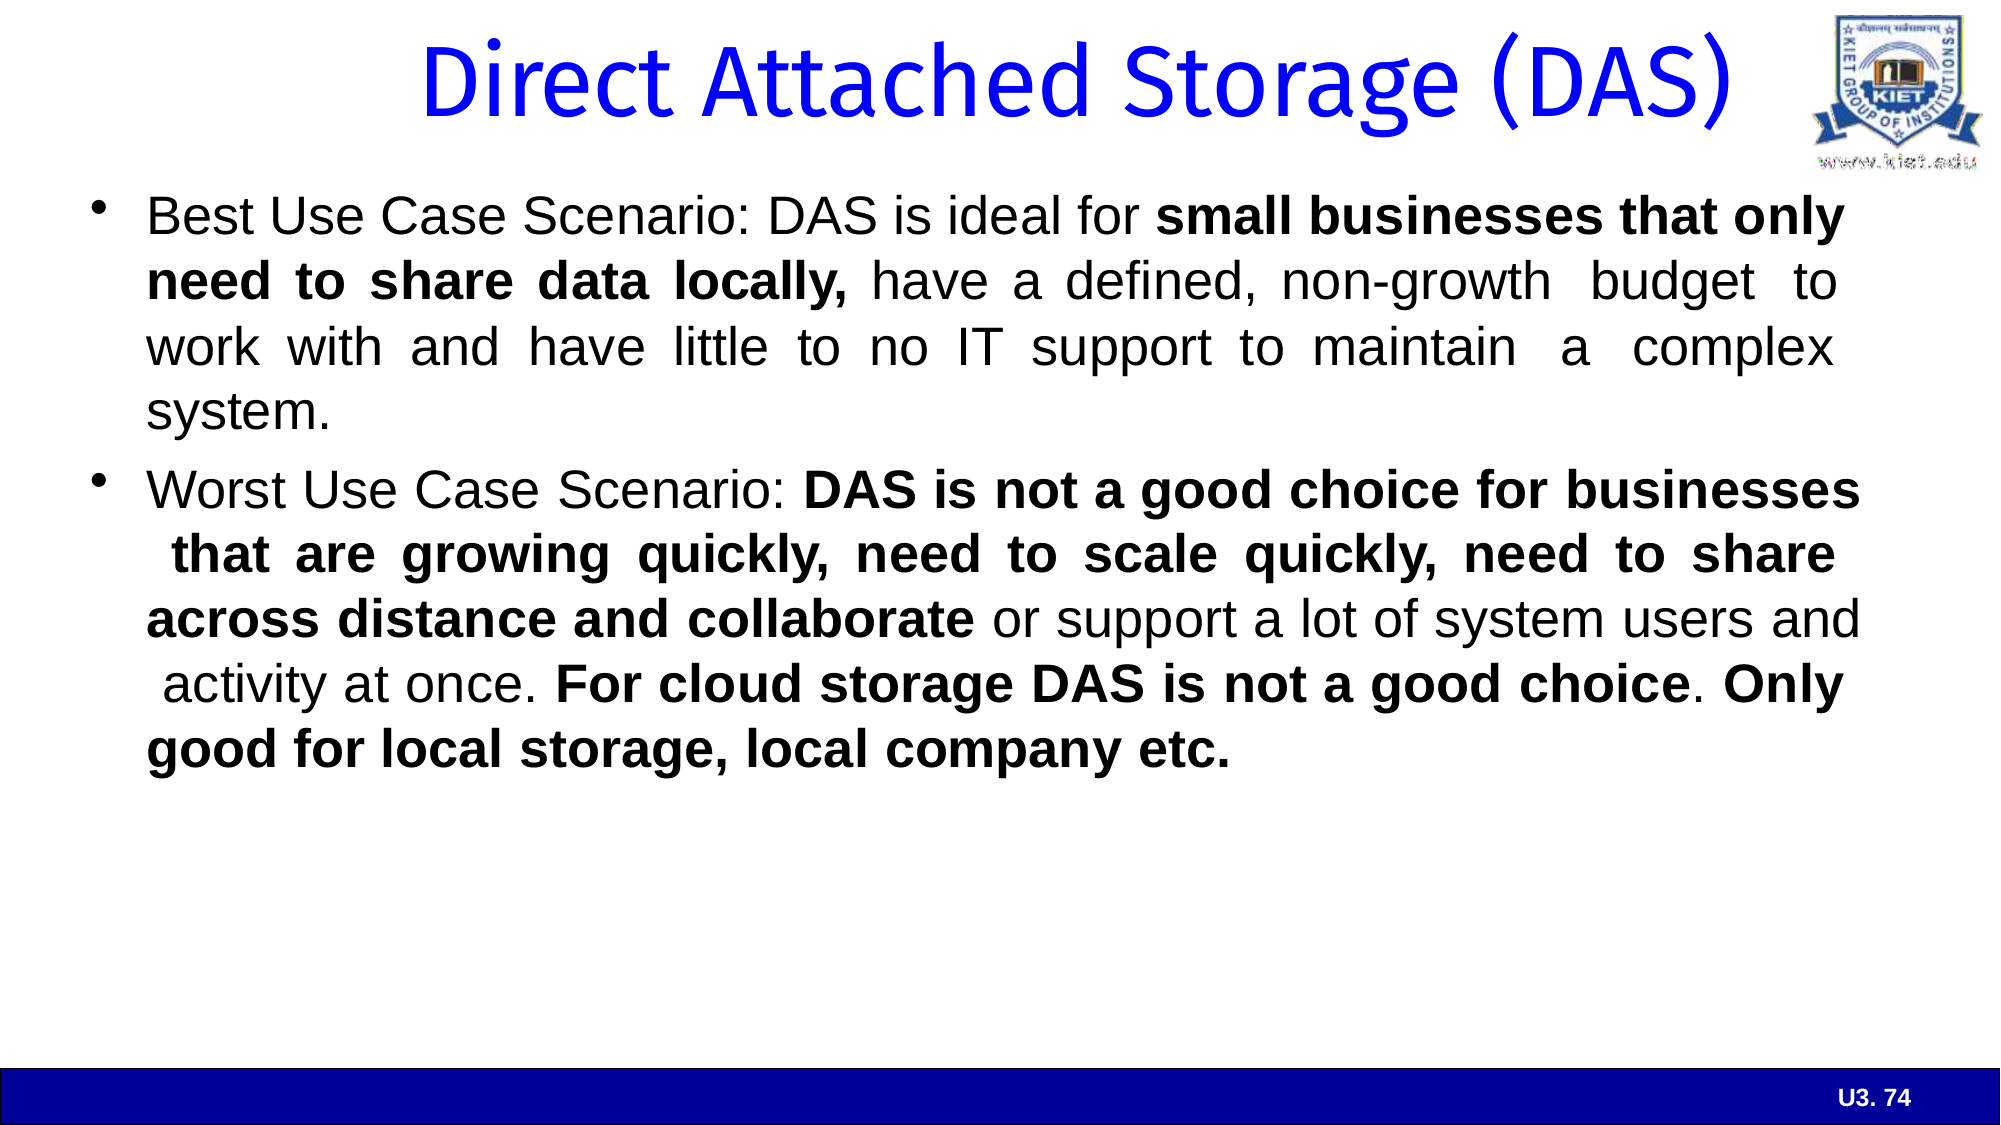

# Direct Attached Storage (DAS)
Best Use Case Scenario: DAS is ideal for small businesses that only  need to share data locally, have a defined, non-growth budget to  work with and have little to no IT support to maintain a complex  system.
Worst Use Case Scenario: DAS is not a good choice for businesses  that are growing quickly, need to scale quickly, need to share  across distance and collaborate or support a lot of system users and  activity at once. For cloud storage DAS is not a good choice. Only  good for local storage, local company etc.
U3. 74